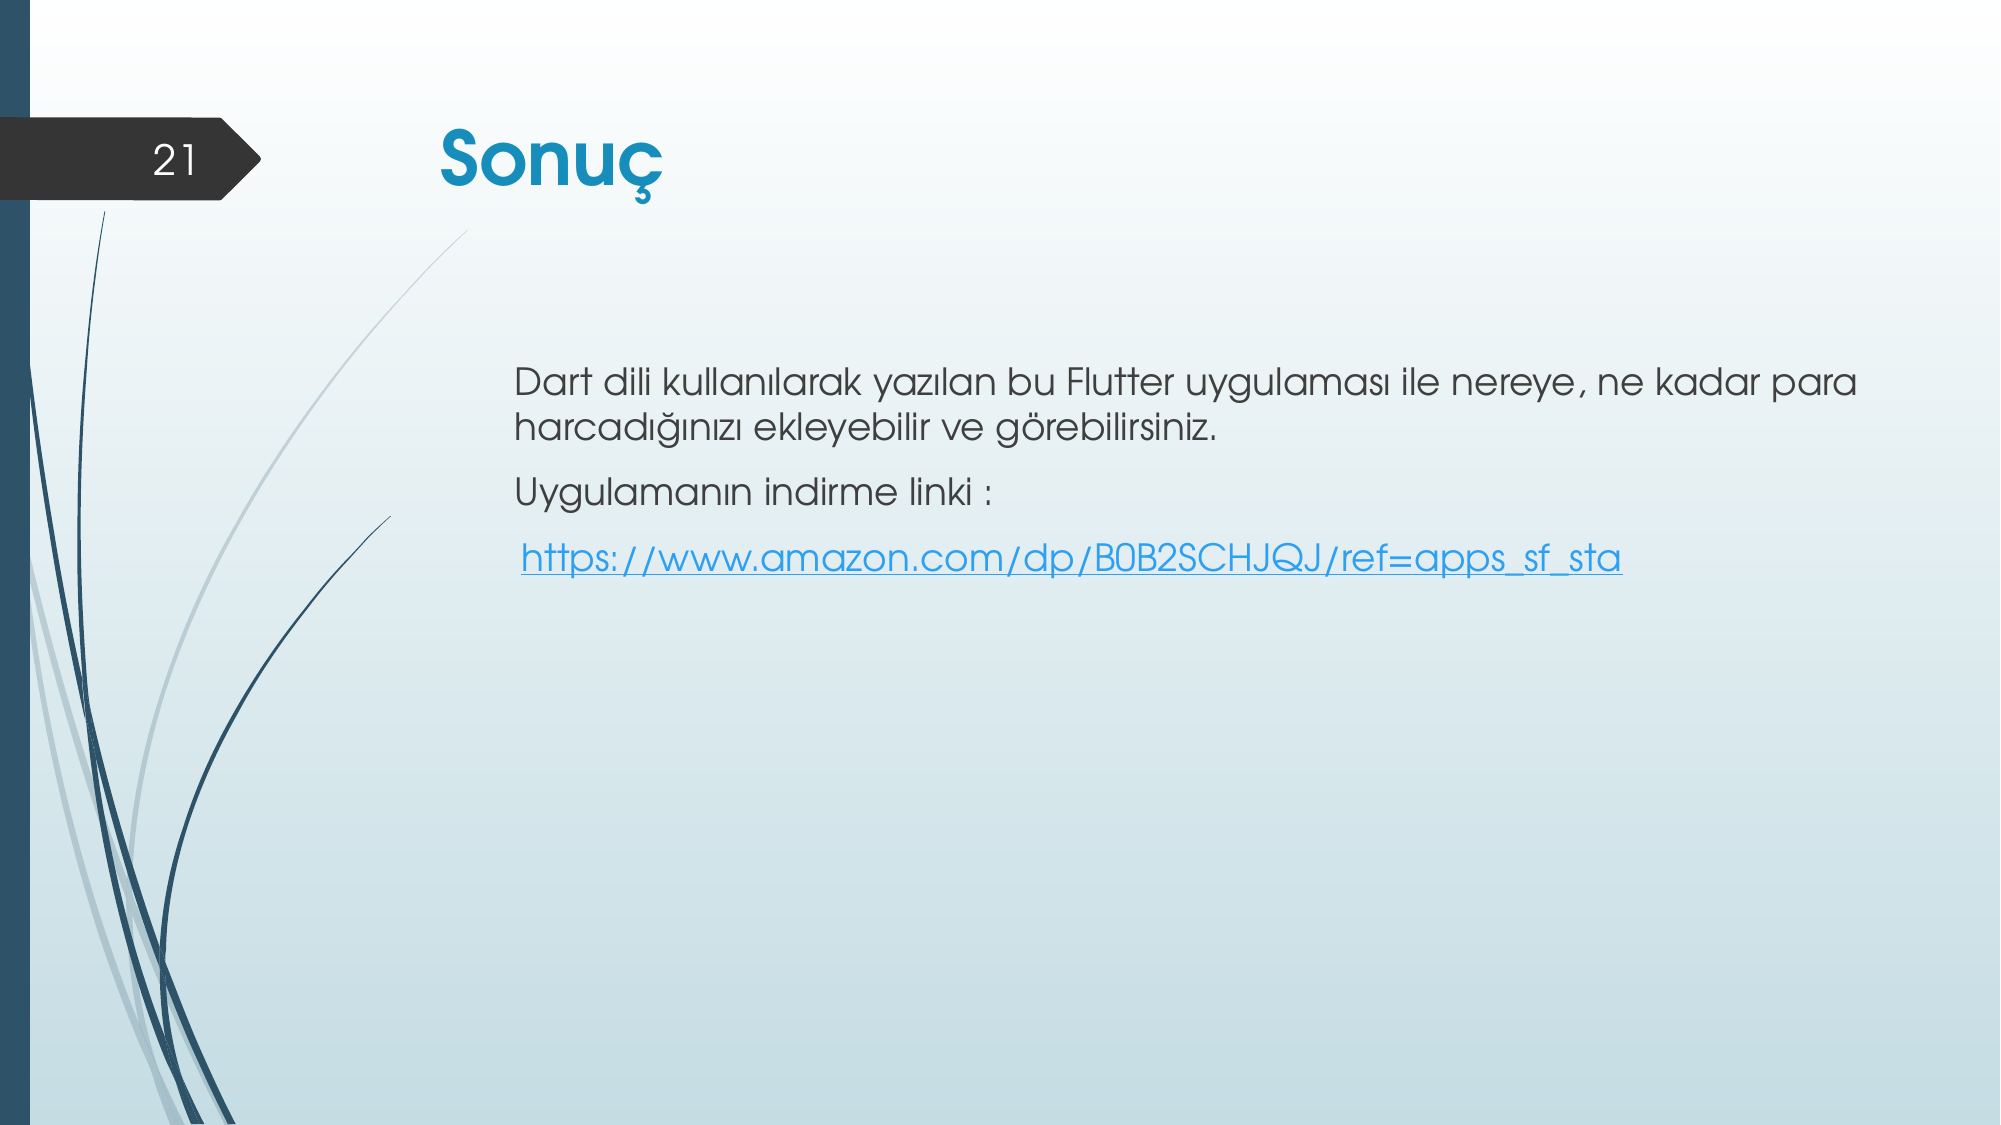

# Sonuç
21
Dart dili kullanılarak yazılan bu Flutter uygulaması ile nereye, ne kadar para harcadığınızı ekleyebilir ve görebilirsiniz.
Uygulamanın indirme linki :
      https://www.amazon.com/dp/B0B2SCHJQJ/ref=apps_sf_sta